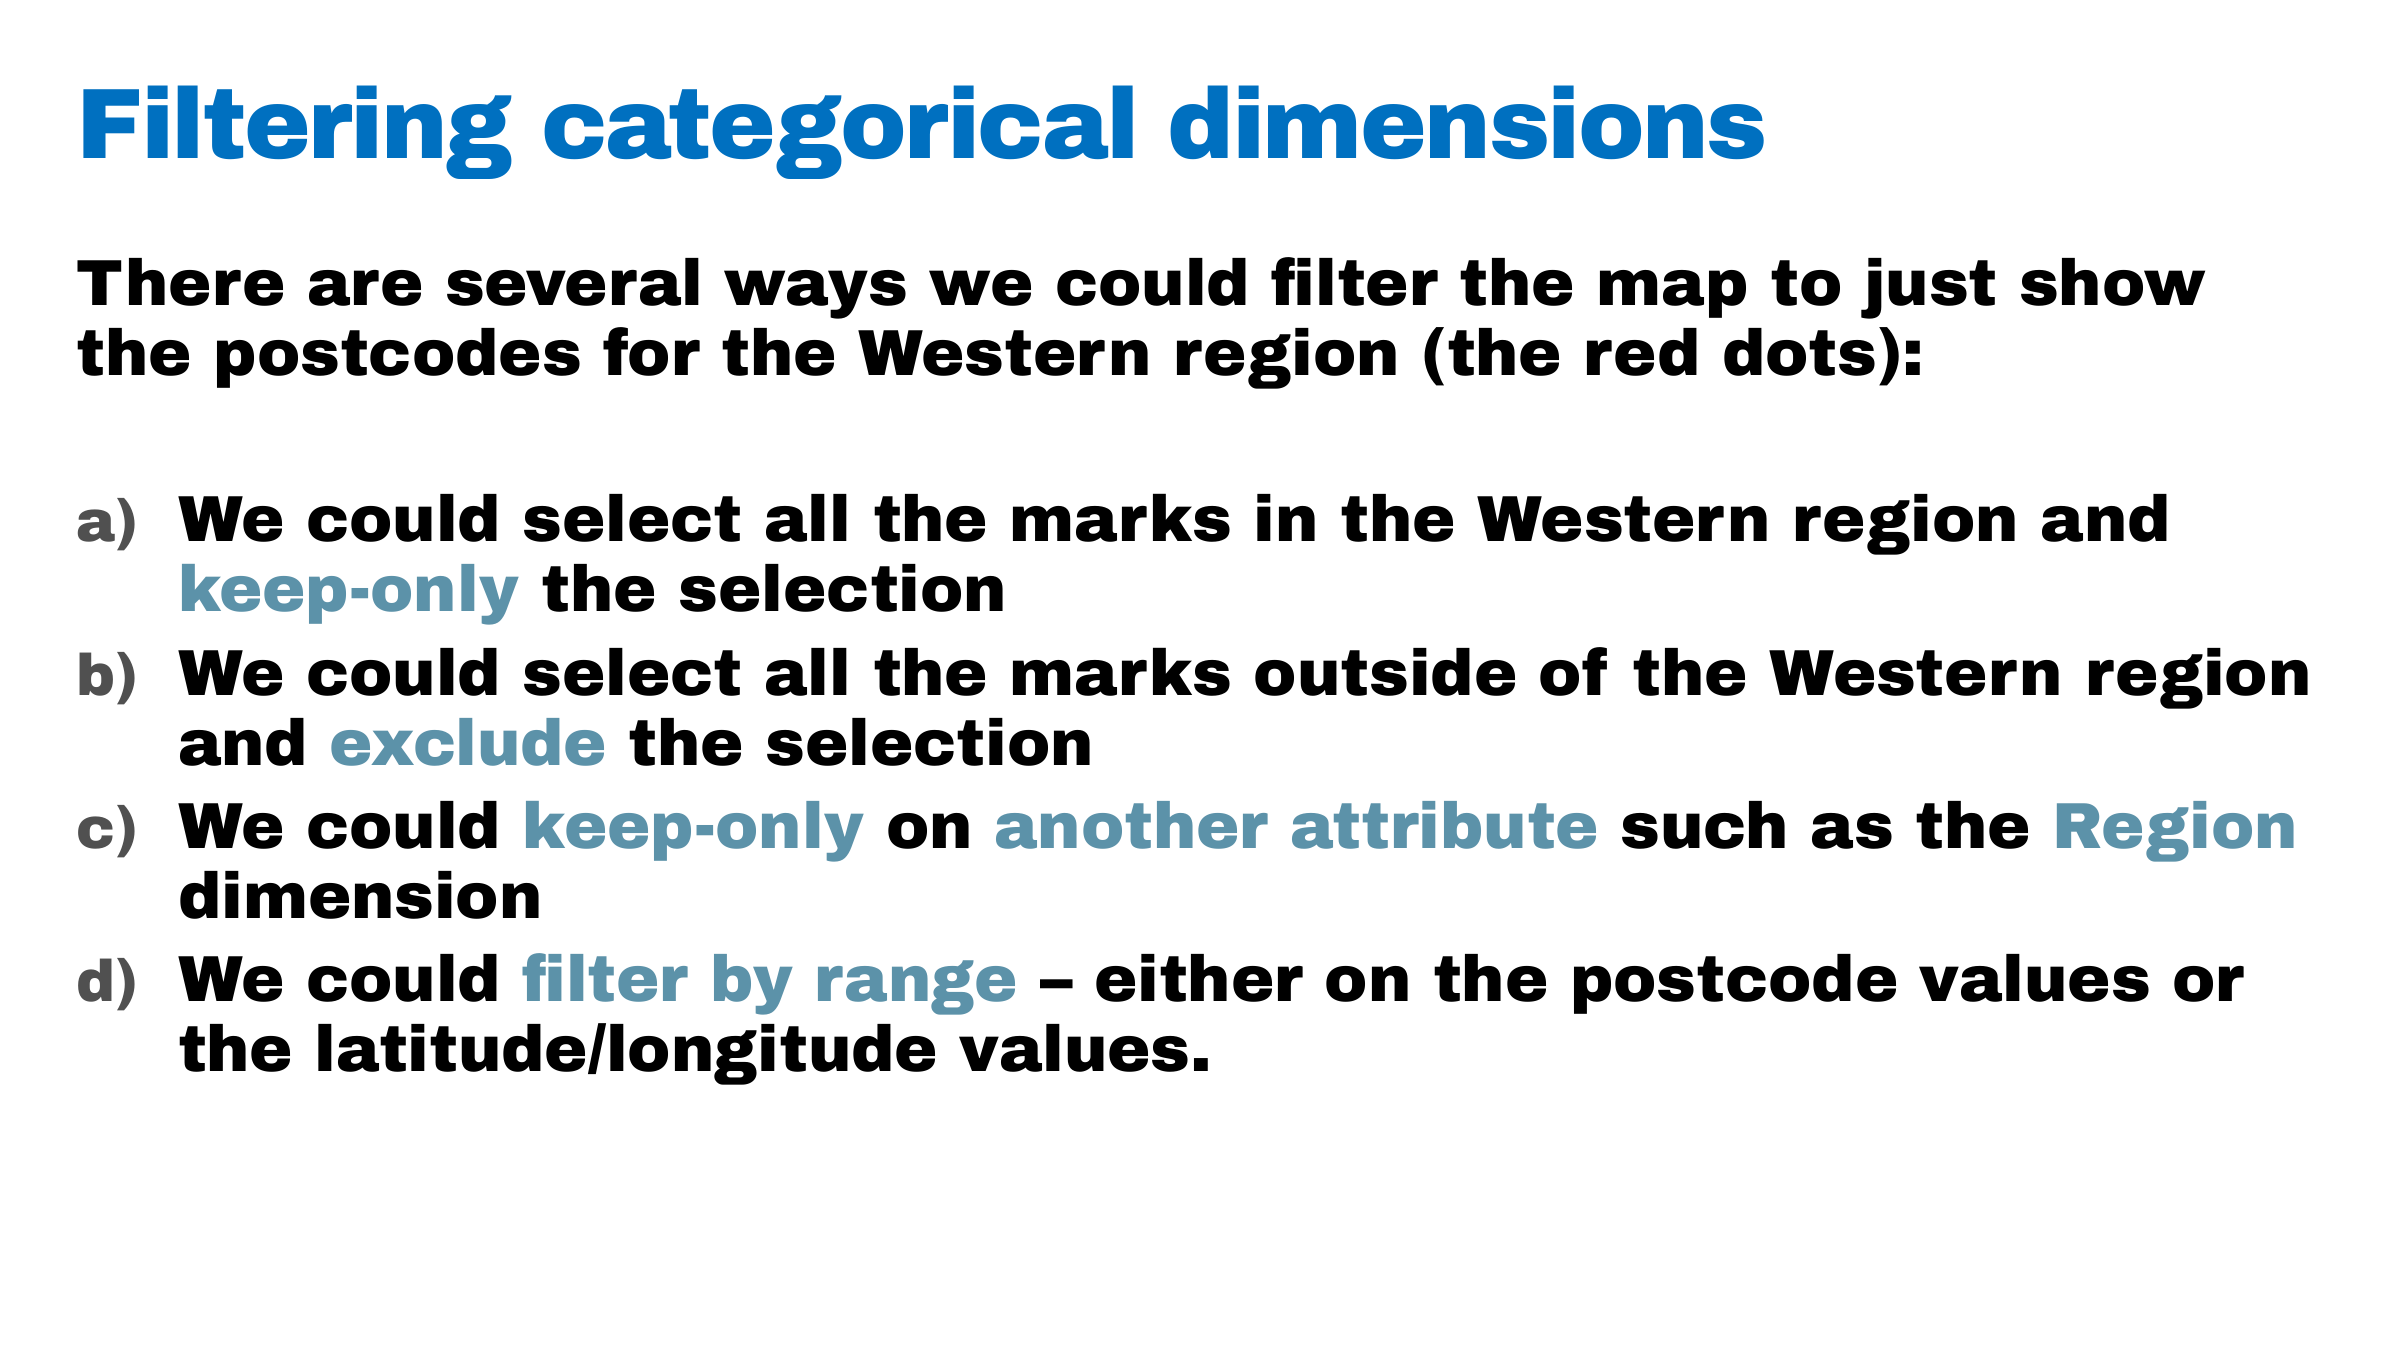

# Filtering categorical dimensions
There are several ways we could filter the map to just show the postcodes for the Western region (the red dots):

We could select all the marks in the Western region and keep-only the selection
We could select all the marks outside of the Western region and exclude the selection
We could keep-only on another attribute such as the Region dimension
We could filter by range – either on the postcode values or the latitude/longitude values.